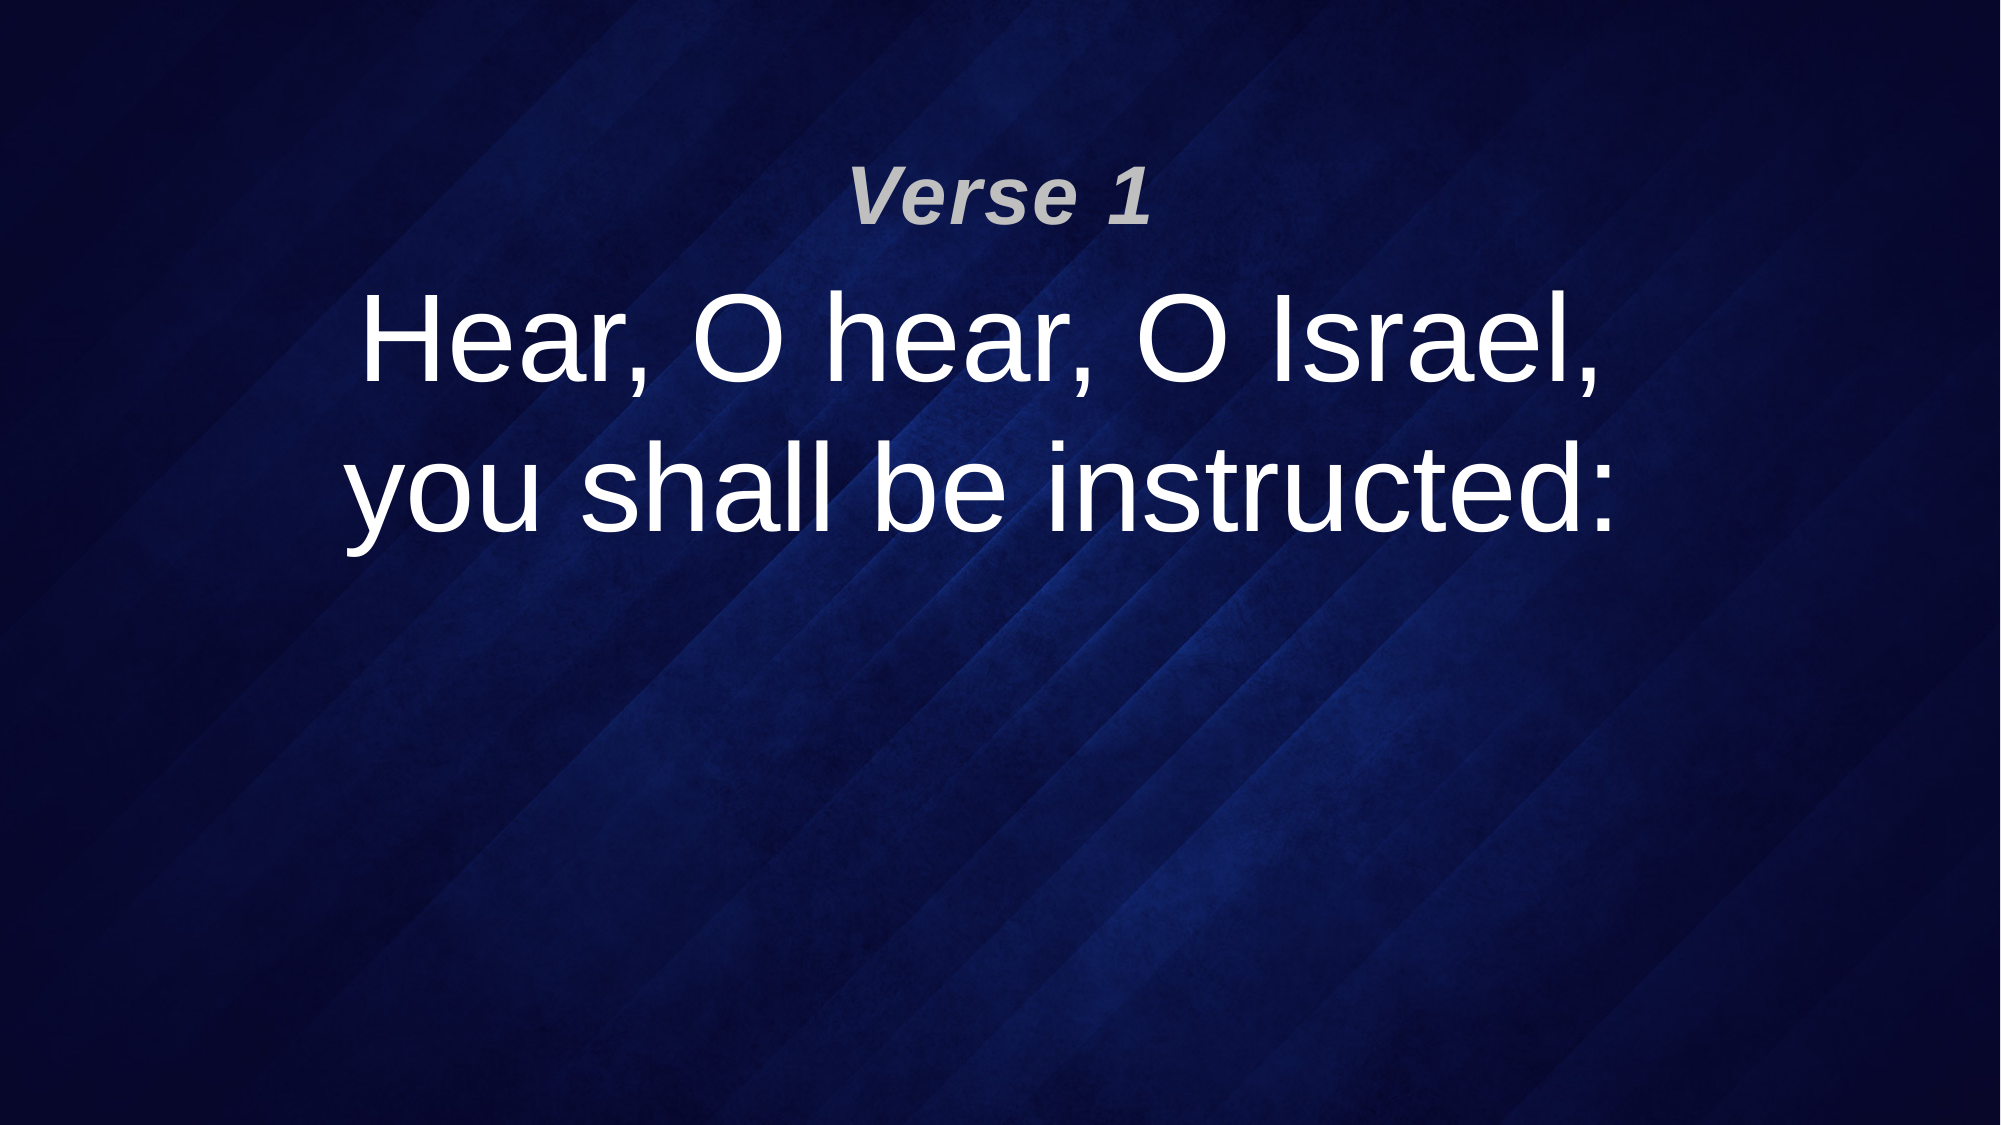

Verse 1
# Hear, O hear, O Israel, you shall be instructed: